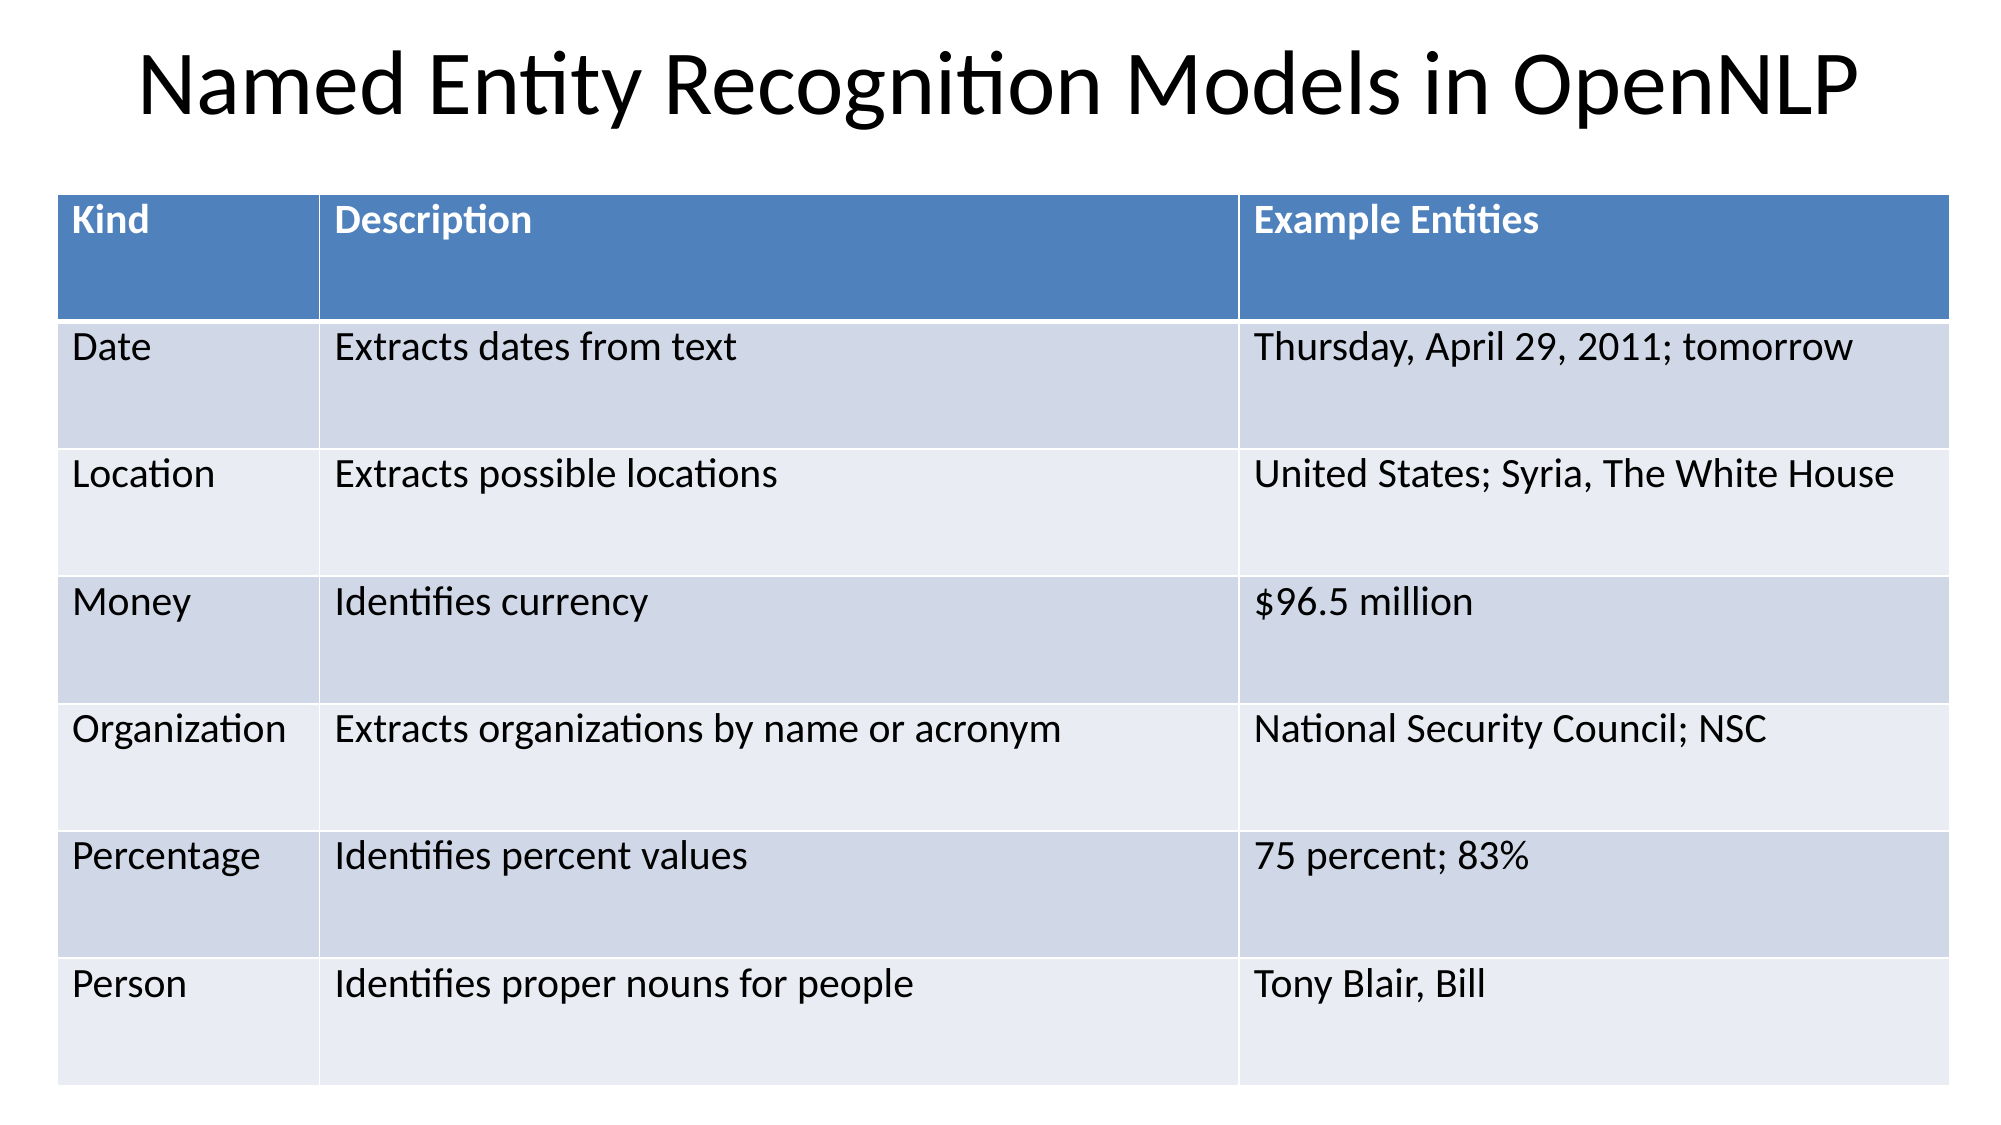

# Named Entity Recognition Models in OpenNLP
| Kind | Description | Example Entities |
| --- | --- | --- |
| Date | Extracts dates from text | Thursday, April 29, 2011; tomorrow |
| Location | Extracts possible locations | United States; Syria, The White House |
| Money | Identifies currency | $96.5 million |
| Organization | Extracts organizations by name or acronym | National Security Council; NSC |
| Percentage | Identifies percent values | 75 percent; 83% |
| Person | Identifies proper nouns for people | Tony Blair, Bill |